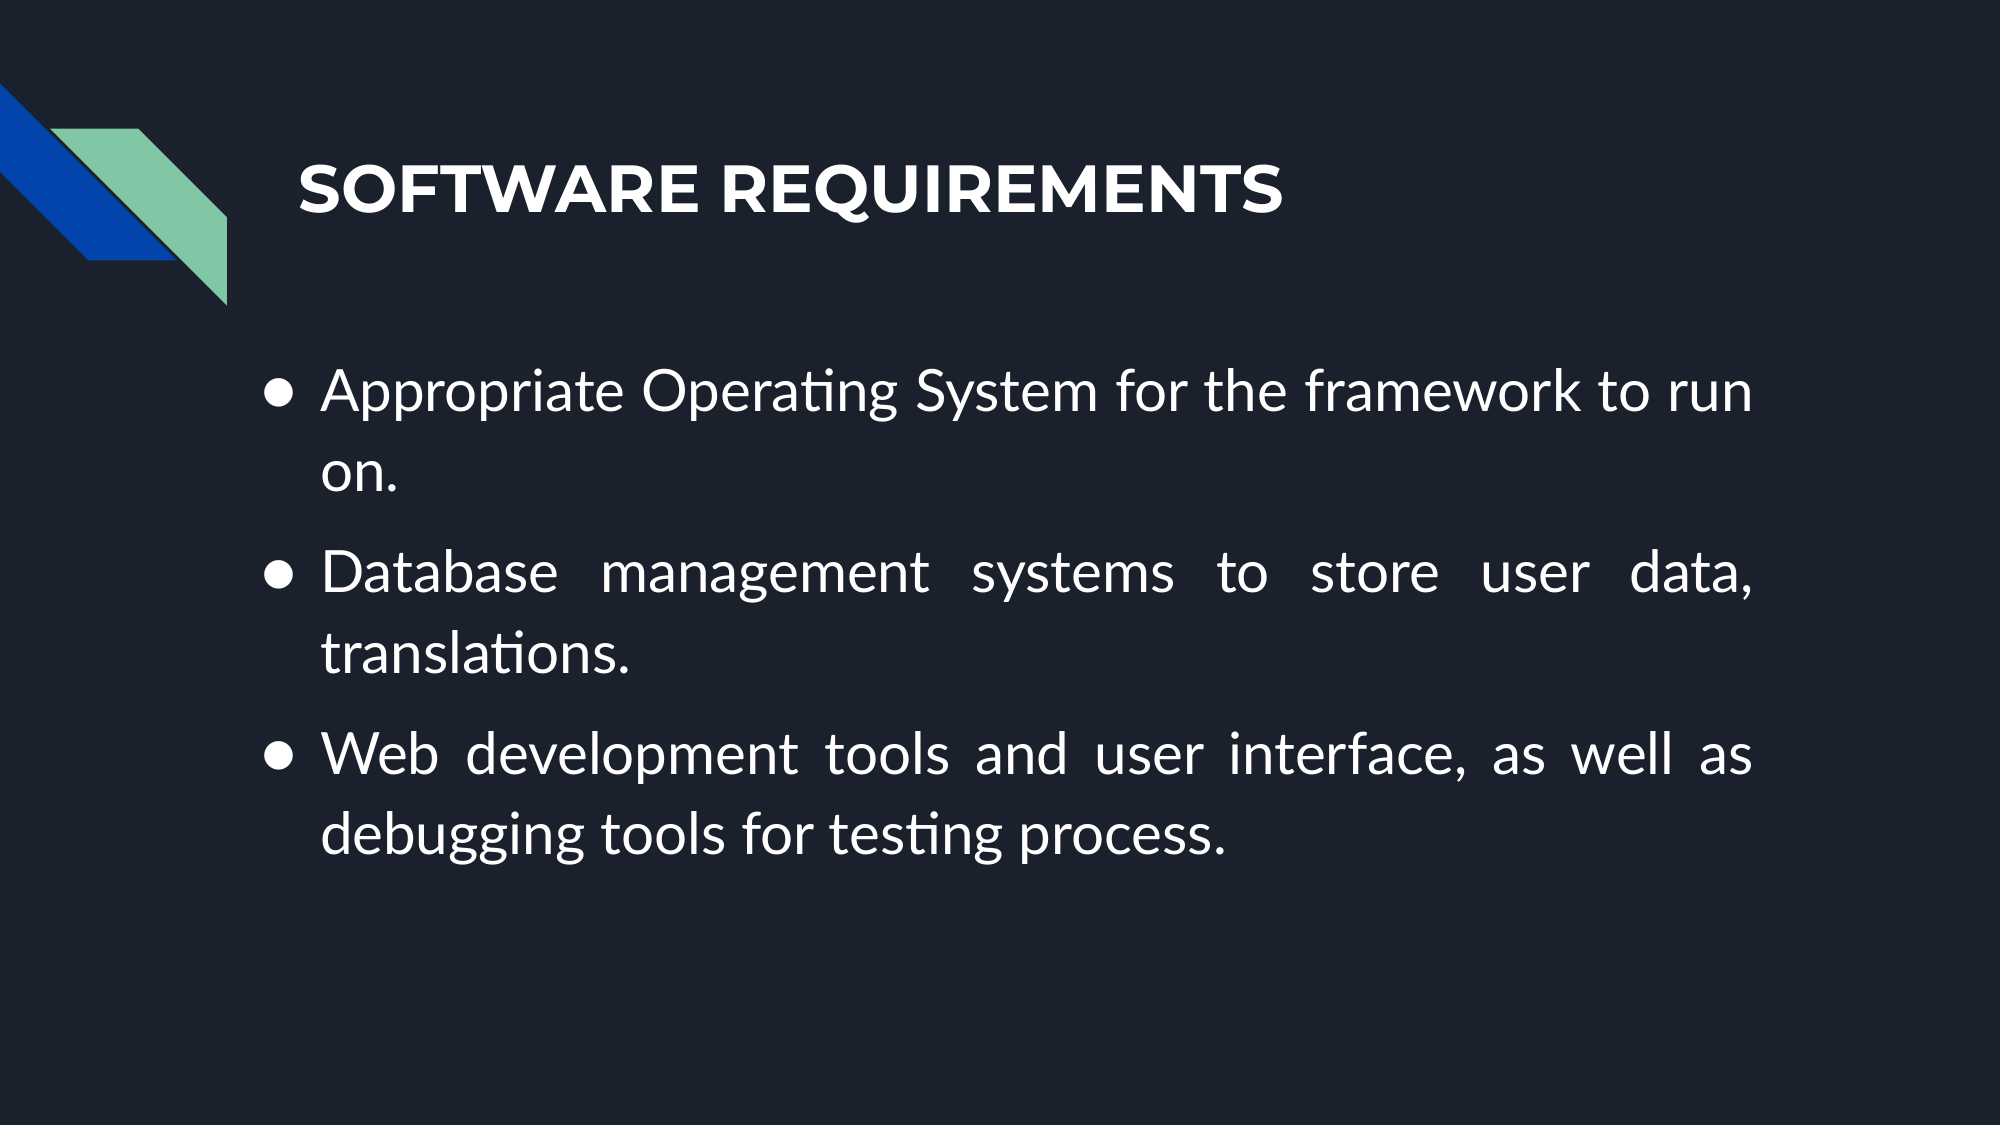

# SOFTWARE REQUIREMENTS
Appropriate Operating System for the framework to run on.
Database management systems to store user data, translations.
Web development tools and user interface, as well as debugging tools for testing process.